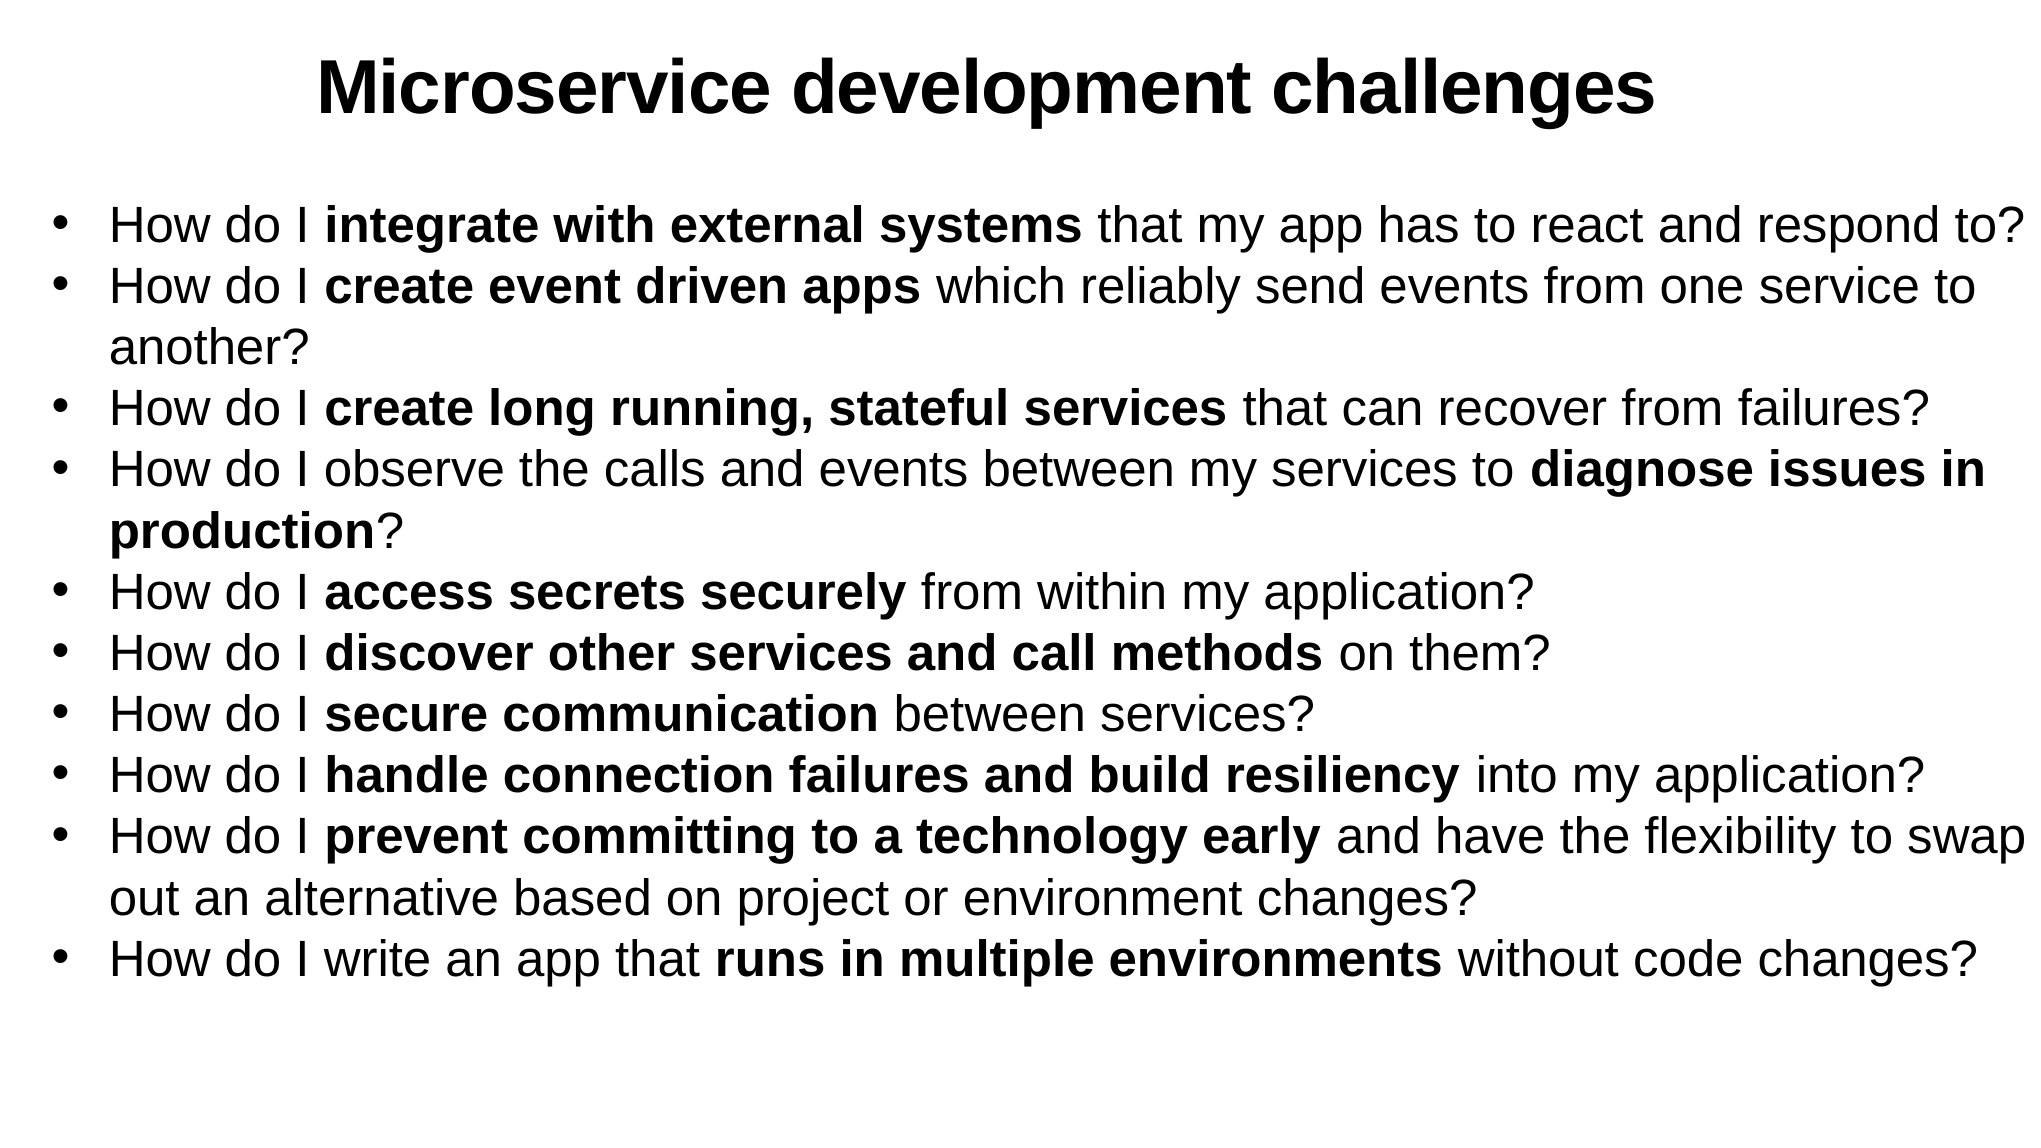

# Microservice development challenges
How do I integrate with external systems that my app has to react and respond to?
How do I create event driven apps which reliably send events from one service to another?
How do I create long running, stateful services that can recover from failures?
How do I observe the calls and events between my services to diagnose issues in production?
How do I access secrets securely from within my application?
How do I discover other services and call methods on them?
How do I secure communication between services?
How do I handle connection failures and build resiliency into my application?
How do I prevent committing to a technology early and have the flexibility to swap out an alternative based on project or environment changes?
How do I write an app that runs in multiple environments without code changes?